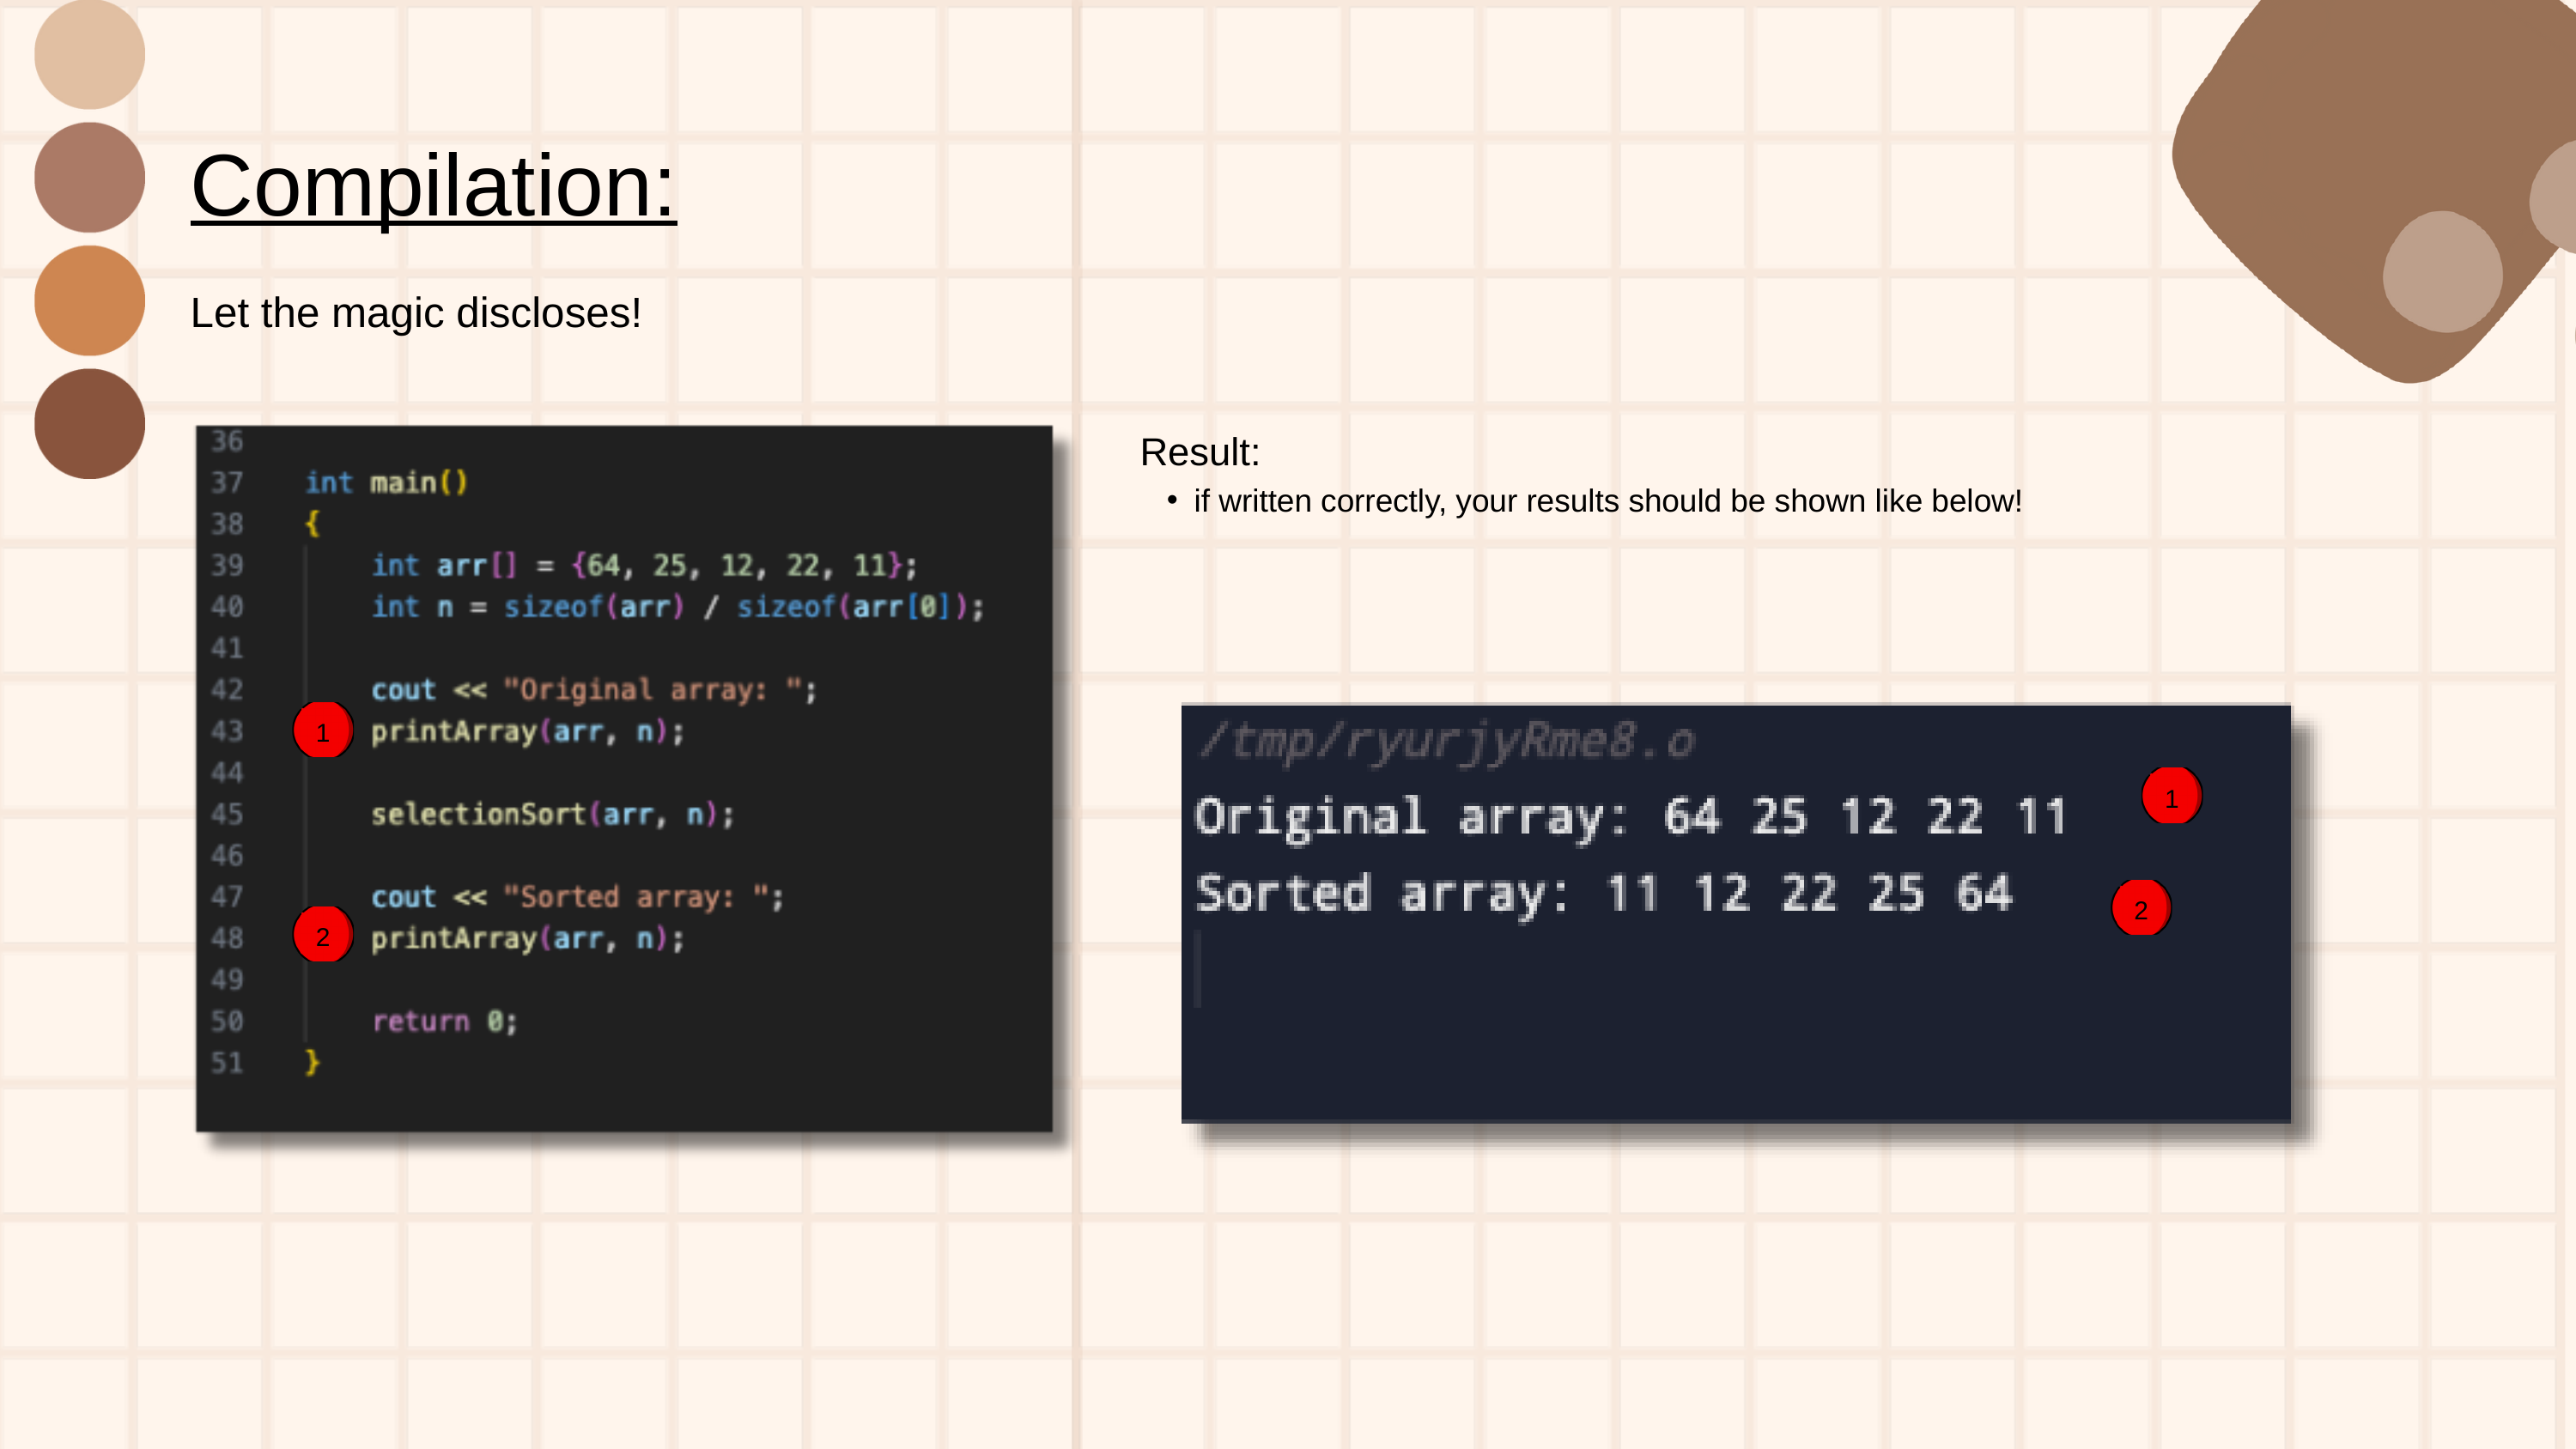

Compilation:
Let the magic discloses!
Result:
if written correctly, your results should be shown like below!

1

1

2

2